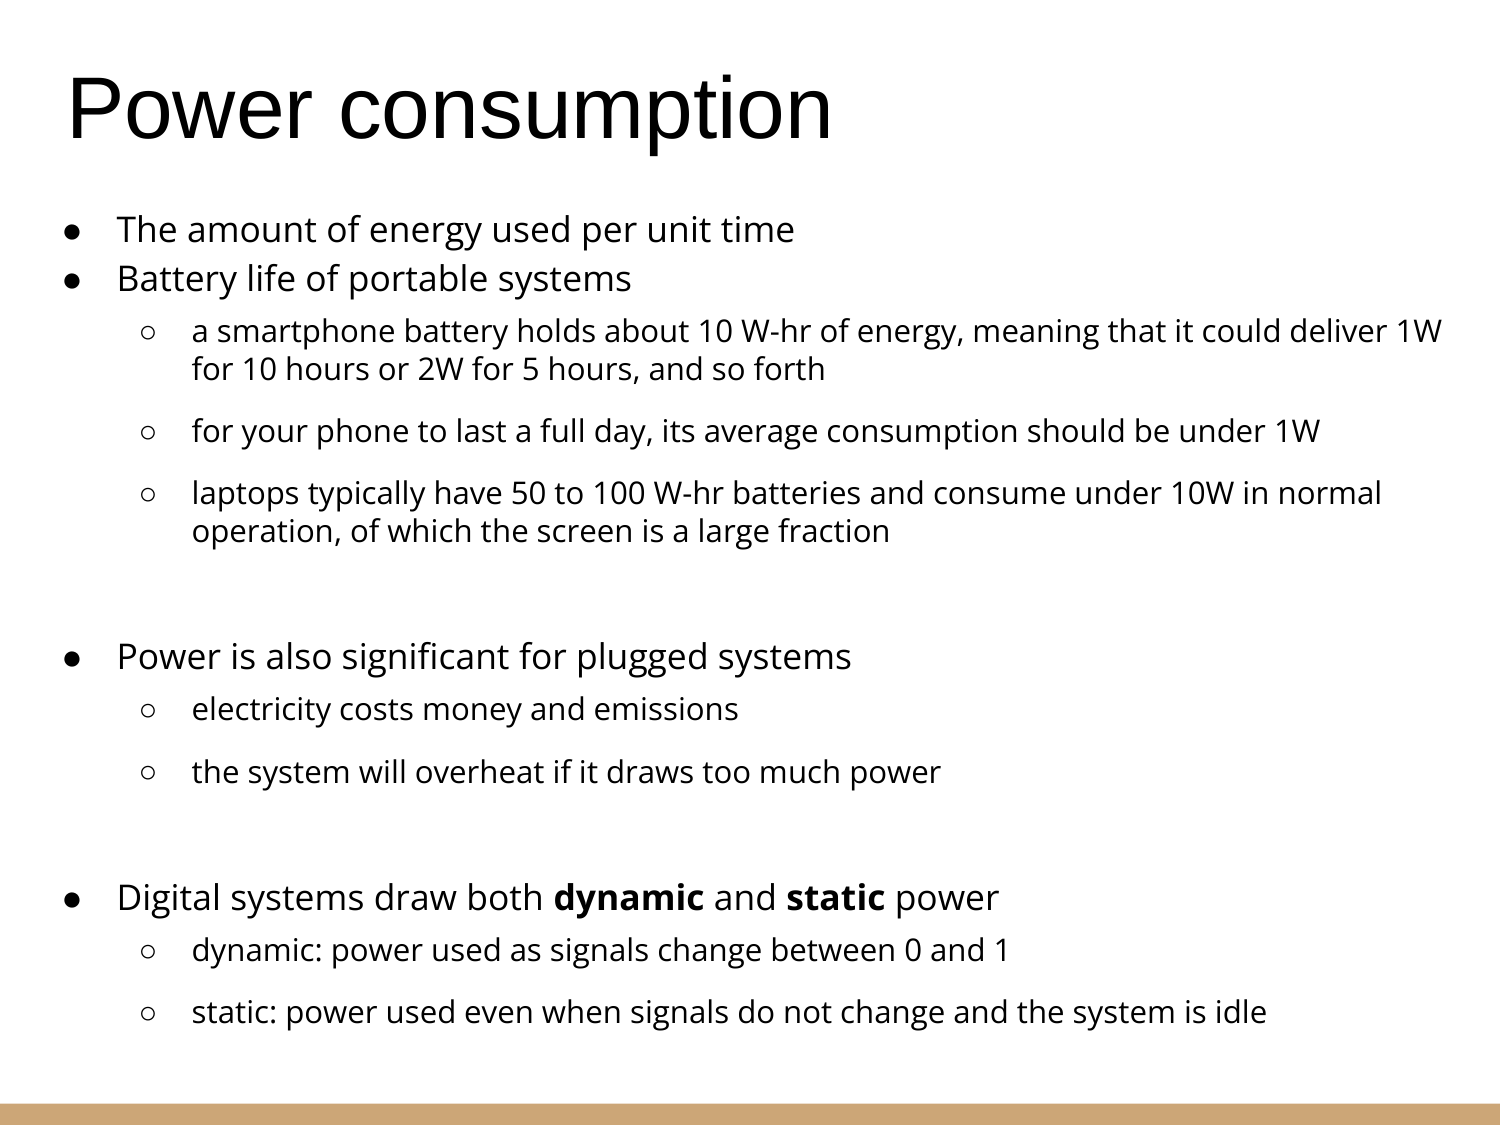

Power consumption
The amount of energy used per unit time
Battery life of portable systems
a smartphone battery holds about 10 W-hr of energy, meaning that it could deliver 1W for 10 hours or 2W for 5 hours, and so forth
for your phone to last a full day, its average consumption should be under 1W
laptops typically have 50 to 100 W-hr batteries and consume under 10W in normal operation, of which the screen is a large fraction

Power is also significant for plugged systems
electricity costs money and emissions
the system will overheat if it draws too much power

Digital systems draw both dynamic and static power
dynamic: power used as signals change between 0 and 1
static: power used even when signals do not change and the system is idle